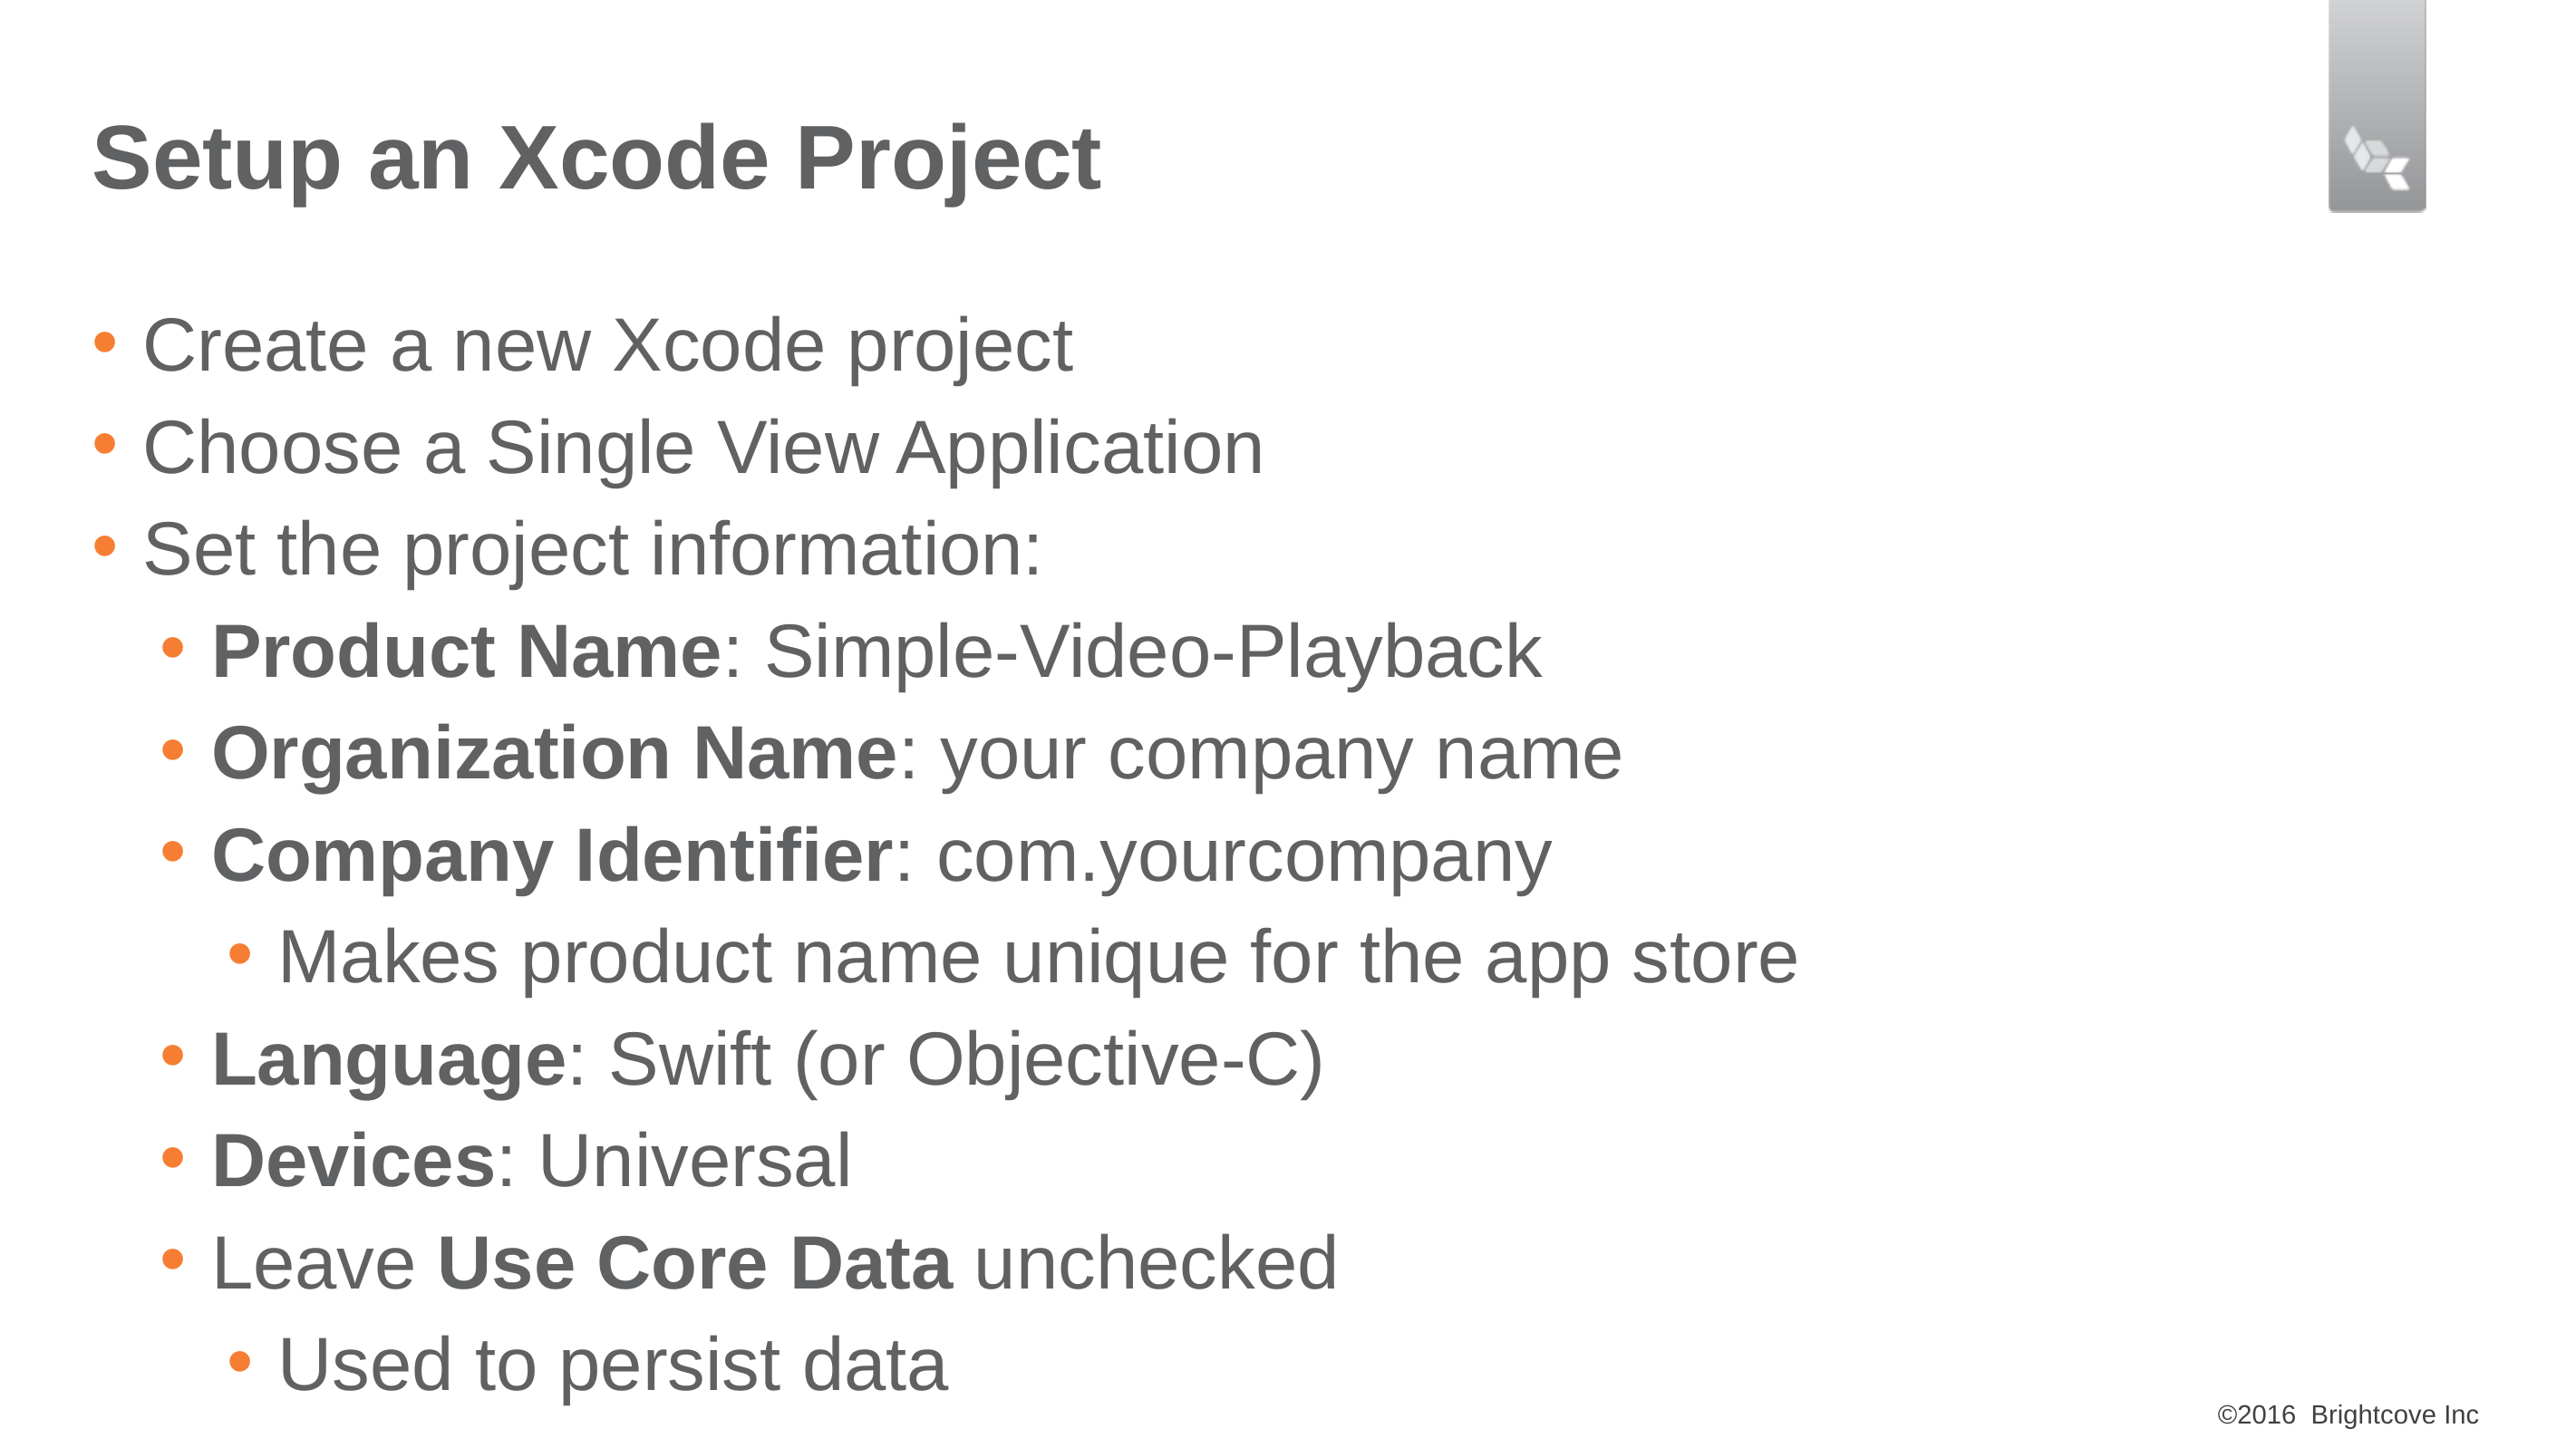

# Setup an Xcode Project
Create a new Xcode project
Choose a Single View Application
Set the project information:
Product Name: Simple-Video-Playback
Organization Name: your company name
Company Identifier: com.yourcompany
Makes product name unique for the app store
Language: Swift (or Objective-C)
Devices: Universal
Leave Use Core Data unchecked
Used to persist data
15